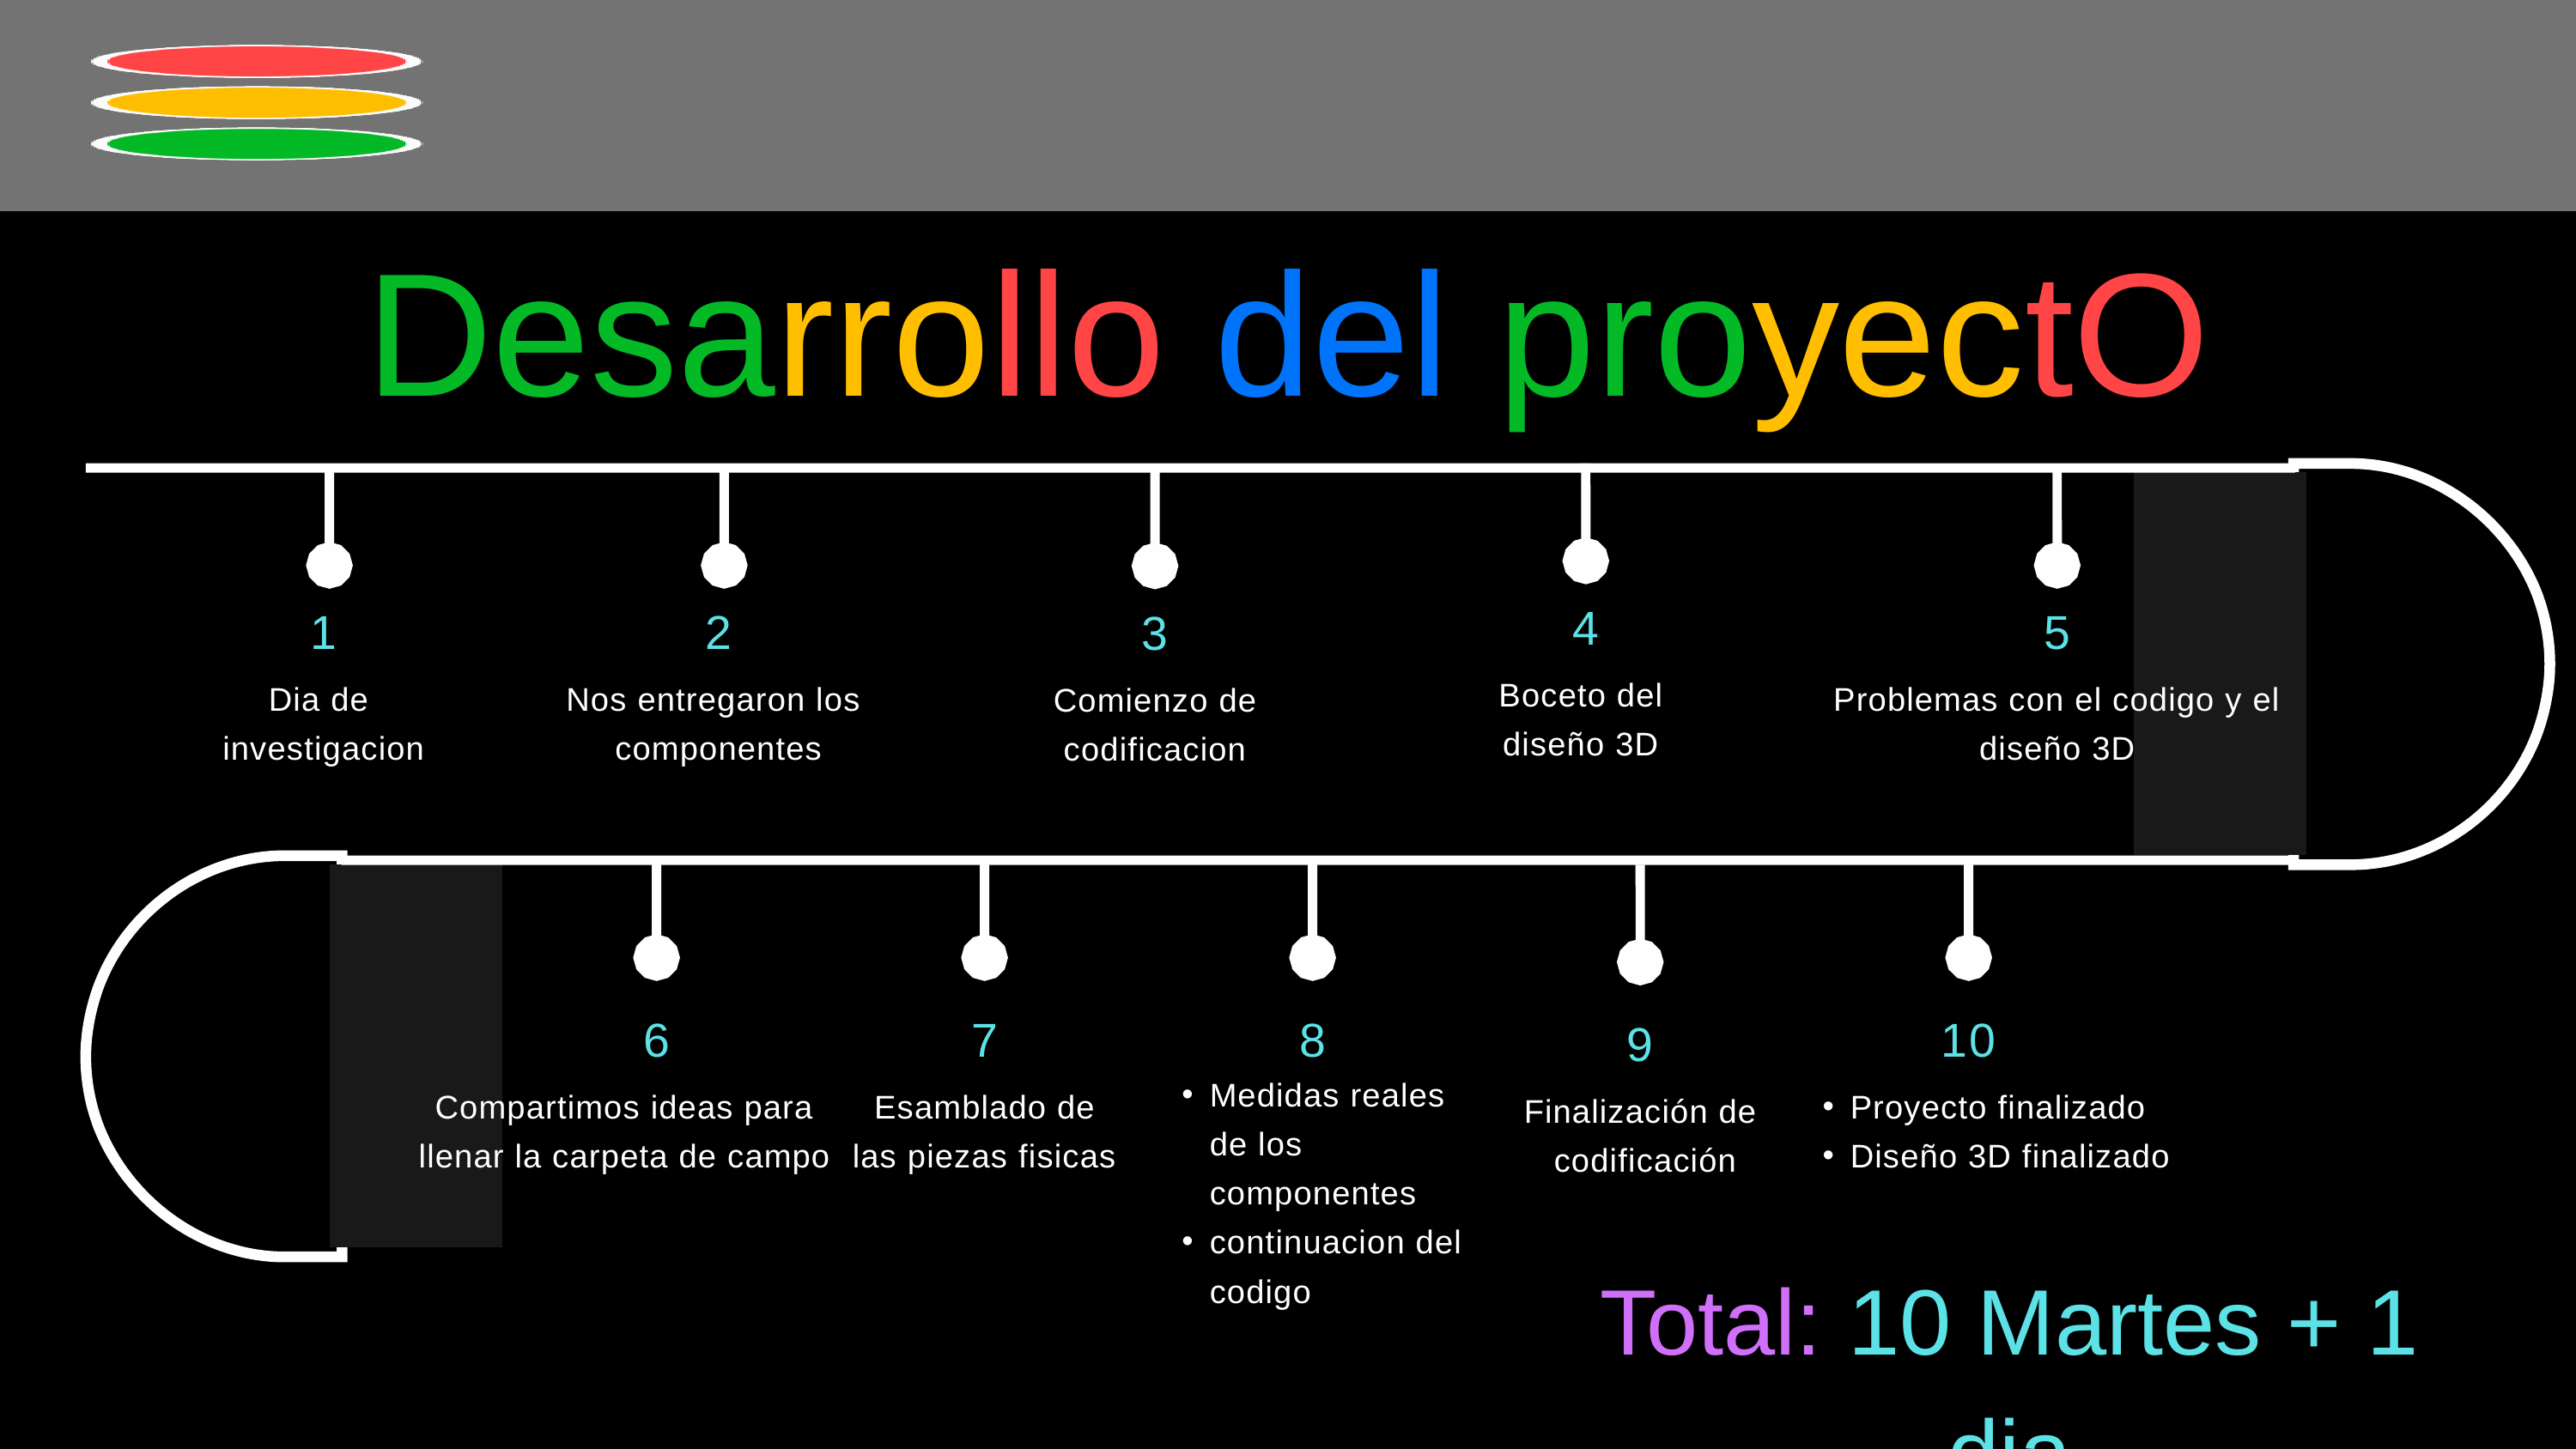

Desarrollo del proyectO

4
1
2
5
3
Boceto del
diseño 3D
Dia de
investigacion
Nos entregaron los
componentes
Problemas con el codigo y el diseño 3D
Comienzo de
codificacion

6
7
8
10
9
Medidas reales de los componentes
continuacion del codigo
Compartimos ideas para llenar la carpeta de campo
Esamblado de
las piezas fisicas
Proyecto finalizado
Diseño 3D finalizado
Finalización de
 codificación
Total: 10 Martes + 1 dia